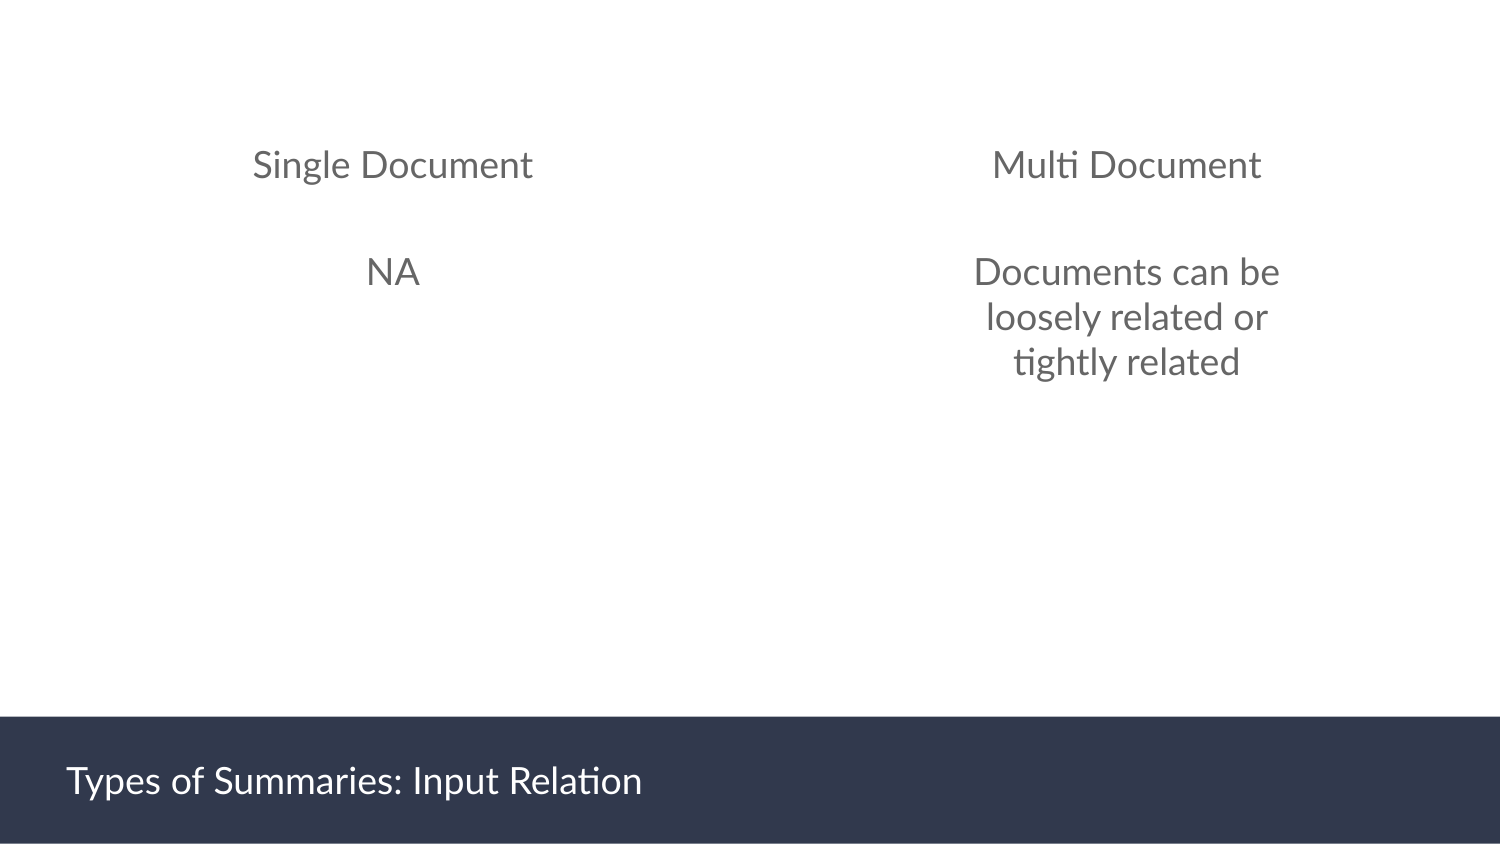

Single Document

Multi Document

NA
Documents can be loosely related or tightly related
Types of Summaries: Input Relation